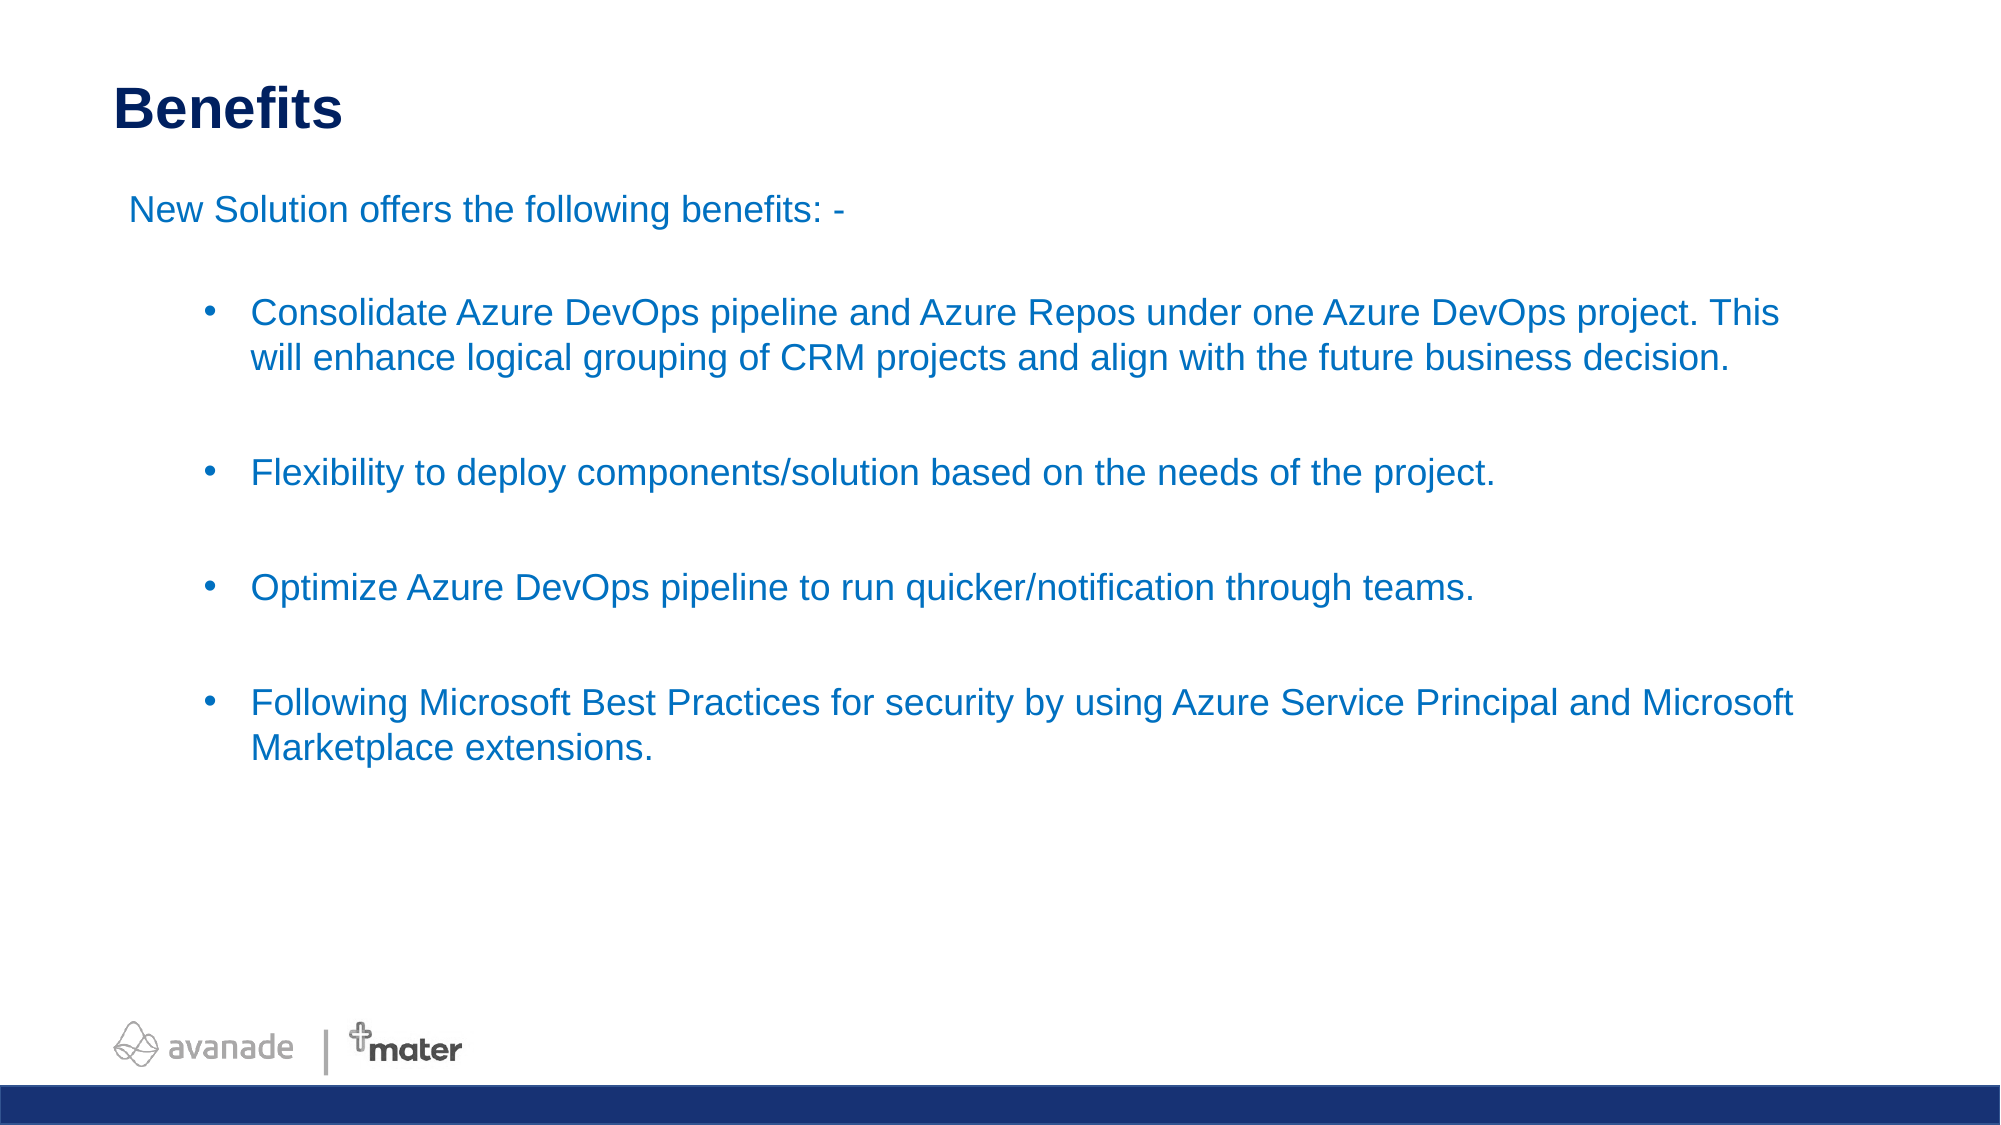

Benefits
New Solution offers the following benefits: -

Consolidate Azure DevOps pipeline and Azure Repos under one Azure DevOps project. This will enhance logical grouping of CRM projects and align with the future business decision.

Flexibility to deploy components/solution based on the needs of the project.

Optimize Azure DevOps pipeline to run quicker/notification through teams.

Following Microsoft Best Practices for security by using Azure Service Principal and Microsoft Marketplace extensions.